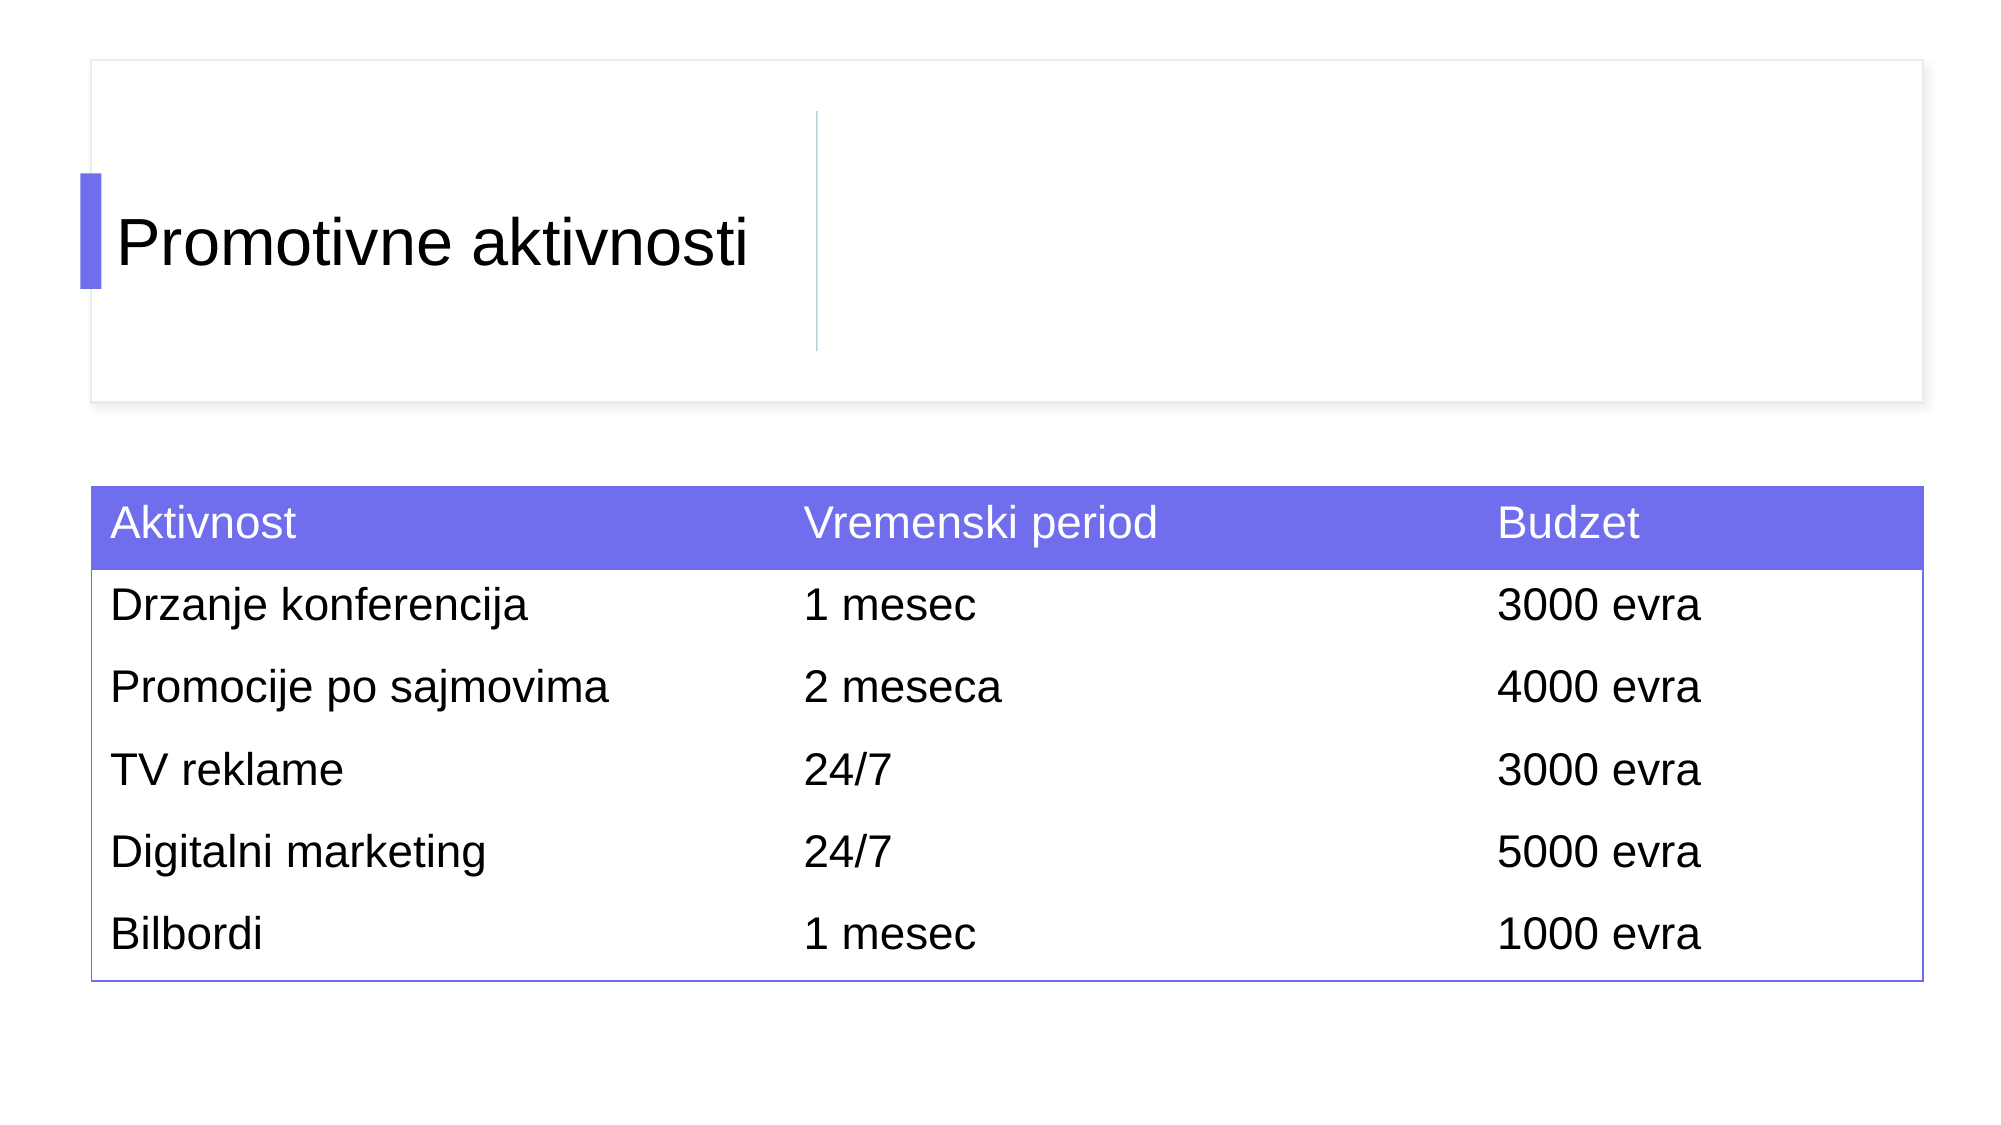

# Promotivne aktivnosti

| Aktivnost | Vremenski period | Budzet |
| --- | --- | --- |
| Drzanje konferencija | 1 mesec | 3000 evra |
| Promocije po sajmovima | 2 meseca | 4000 evra |
| TV reklame | 24/7 | 3000 evra |
| Digitalni marketing | 24/7 | 5000 evra |
| Bilbordi | 1 mesec | 1000 evra |